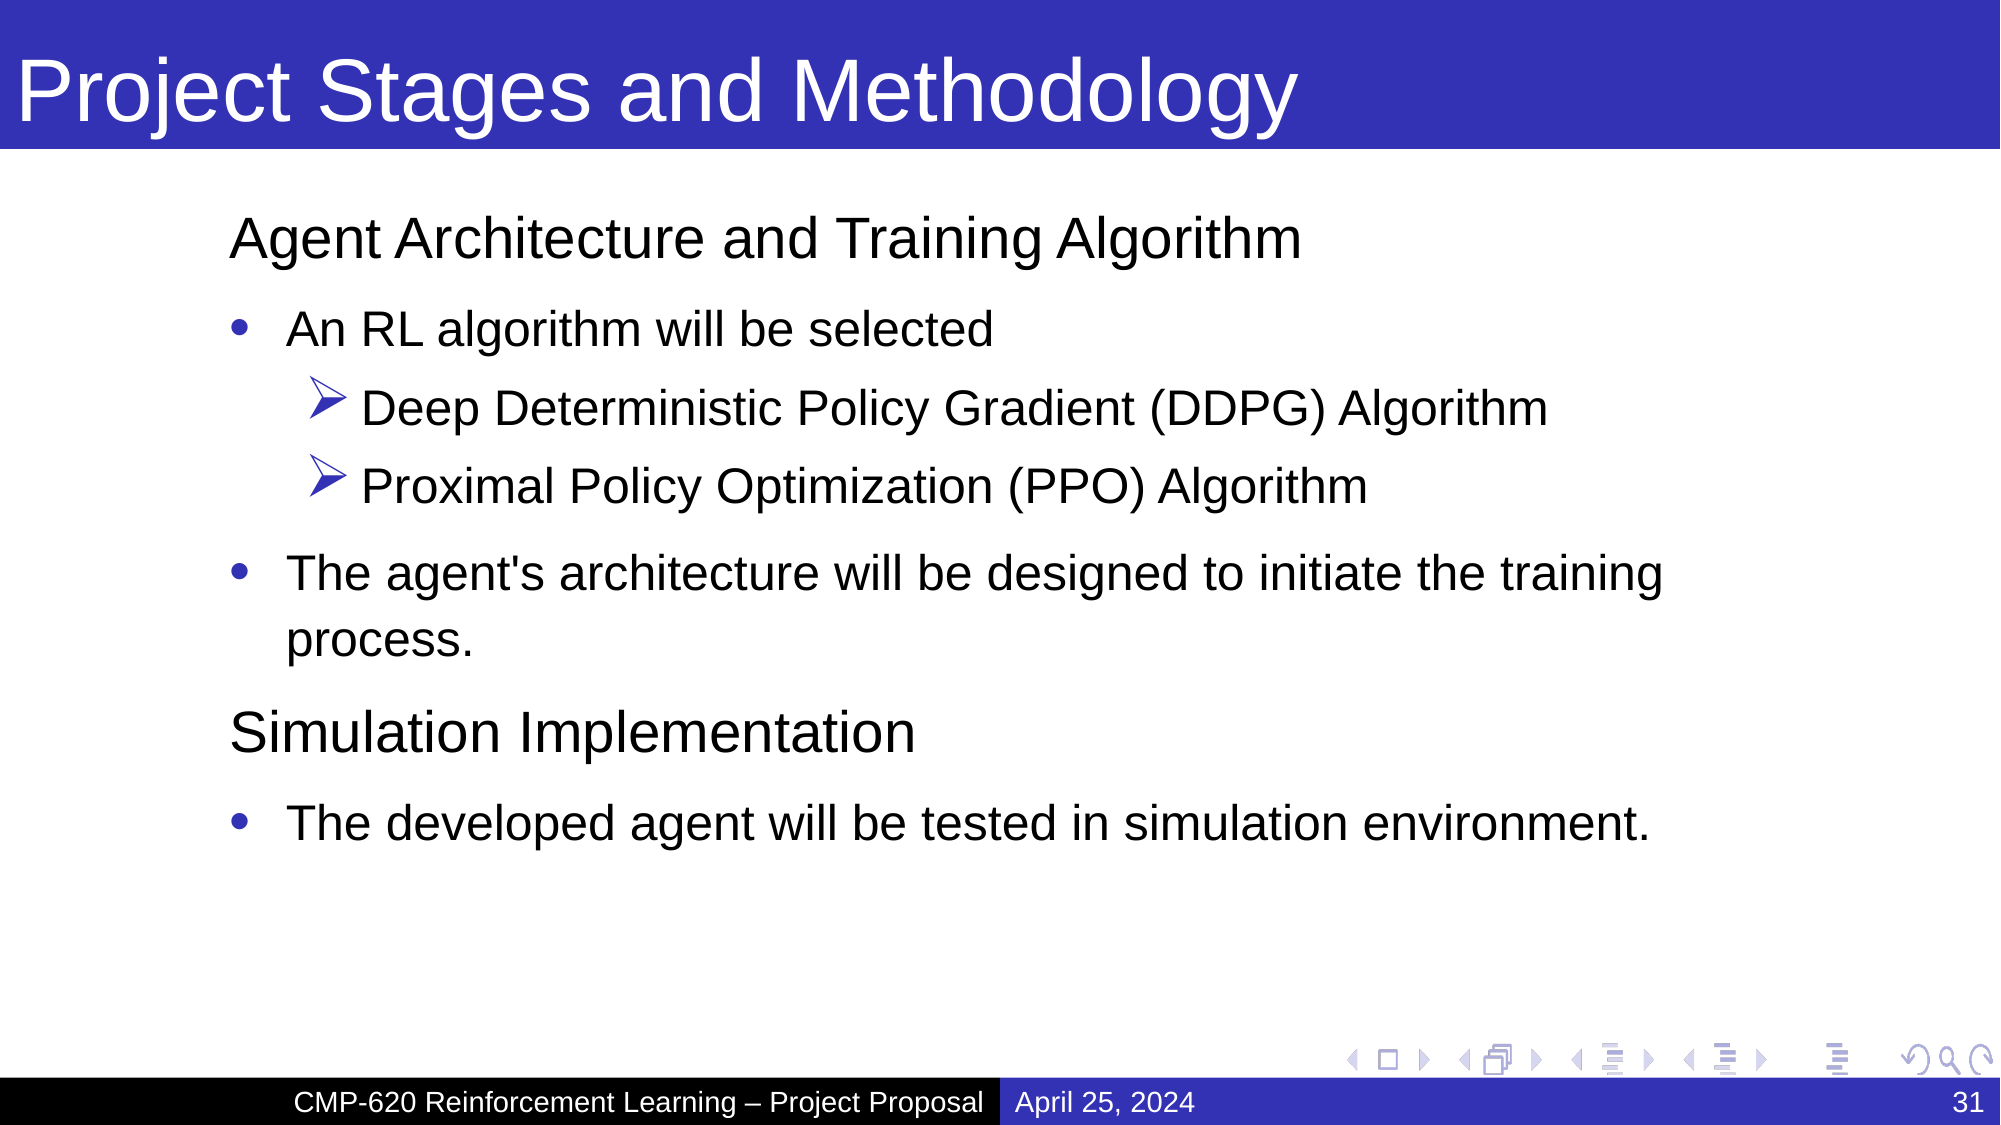

# Project Stages and Methodology
Agent Architecture and Training Algorithm
An RL algorithm will be selected
Deep Deterministic Policy Gradient (DDPG) Algorithm
Proximal Policy Optimization (PPO) Algorithm
The agent's architecture will be designed to initiate the training process.
Simulation Implementation
The developed agent will be tested in simulation environment.

CMP-620 Reinforcement Learning – Project Proposal
April 25, 2024
31